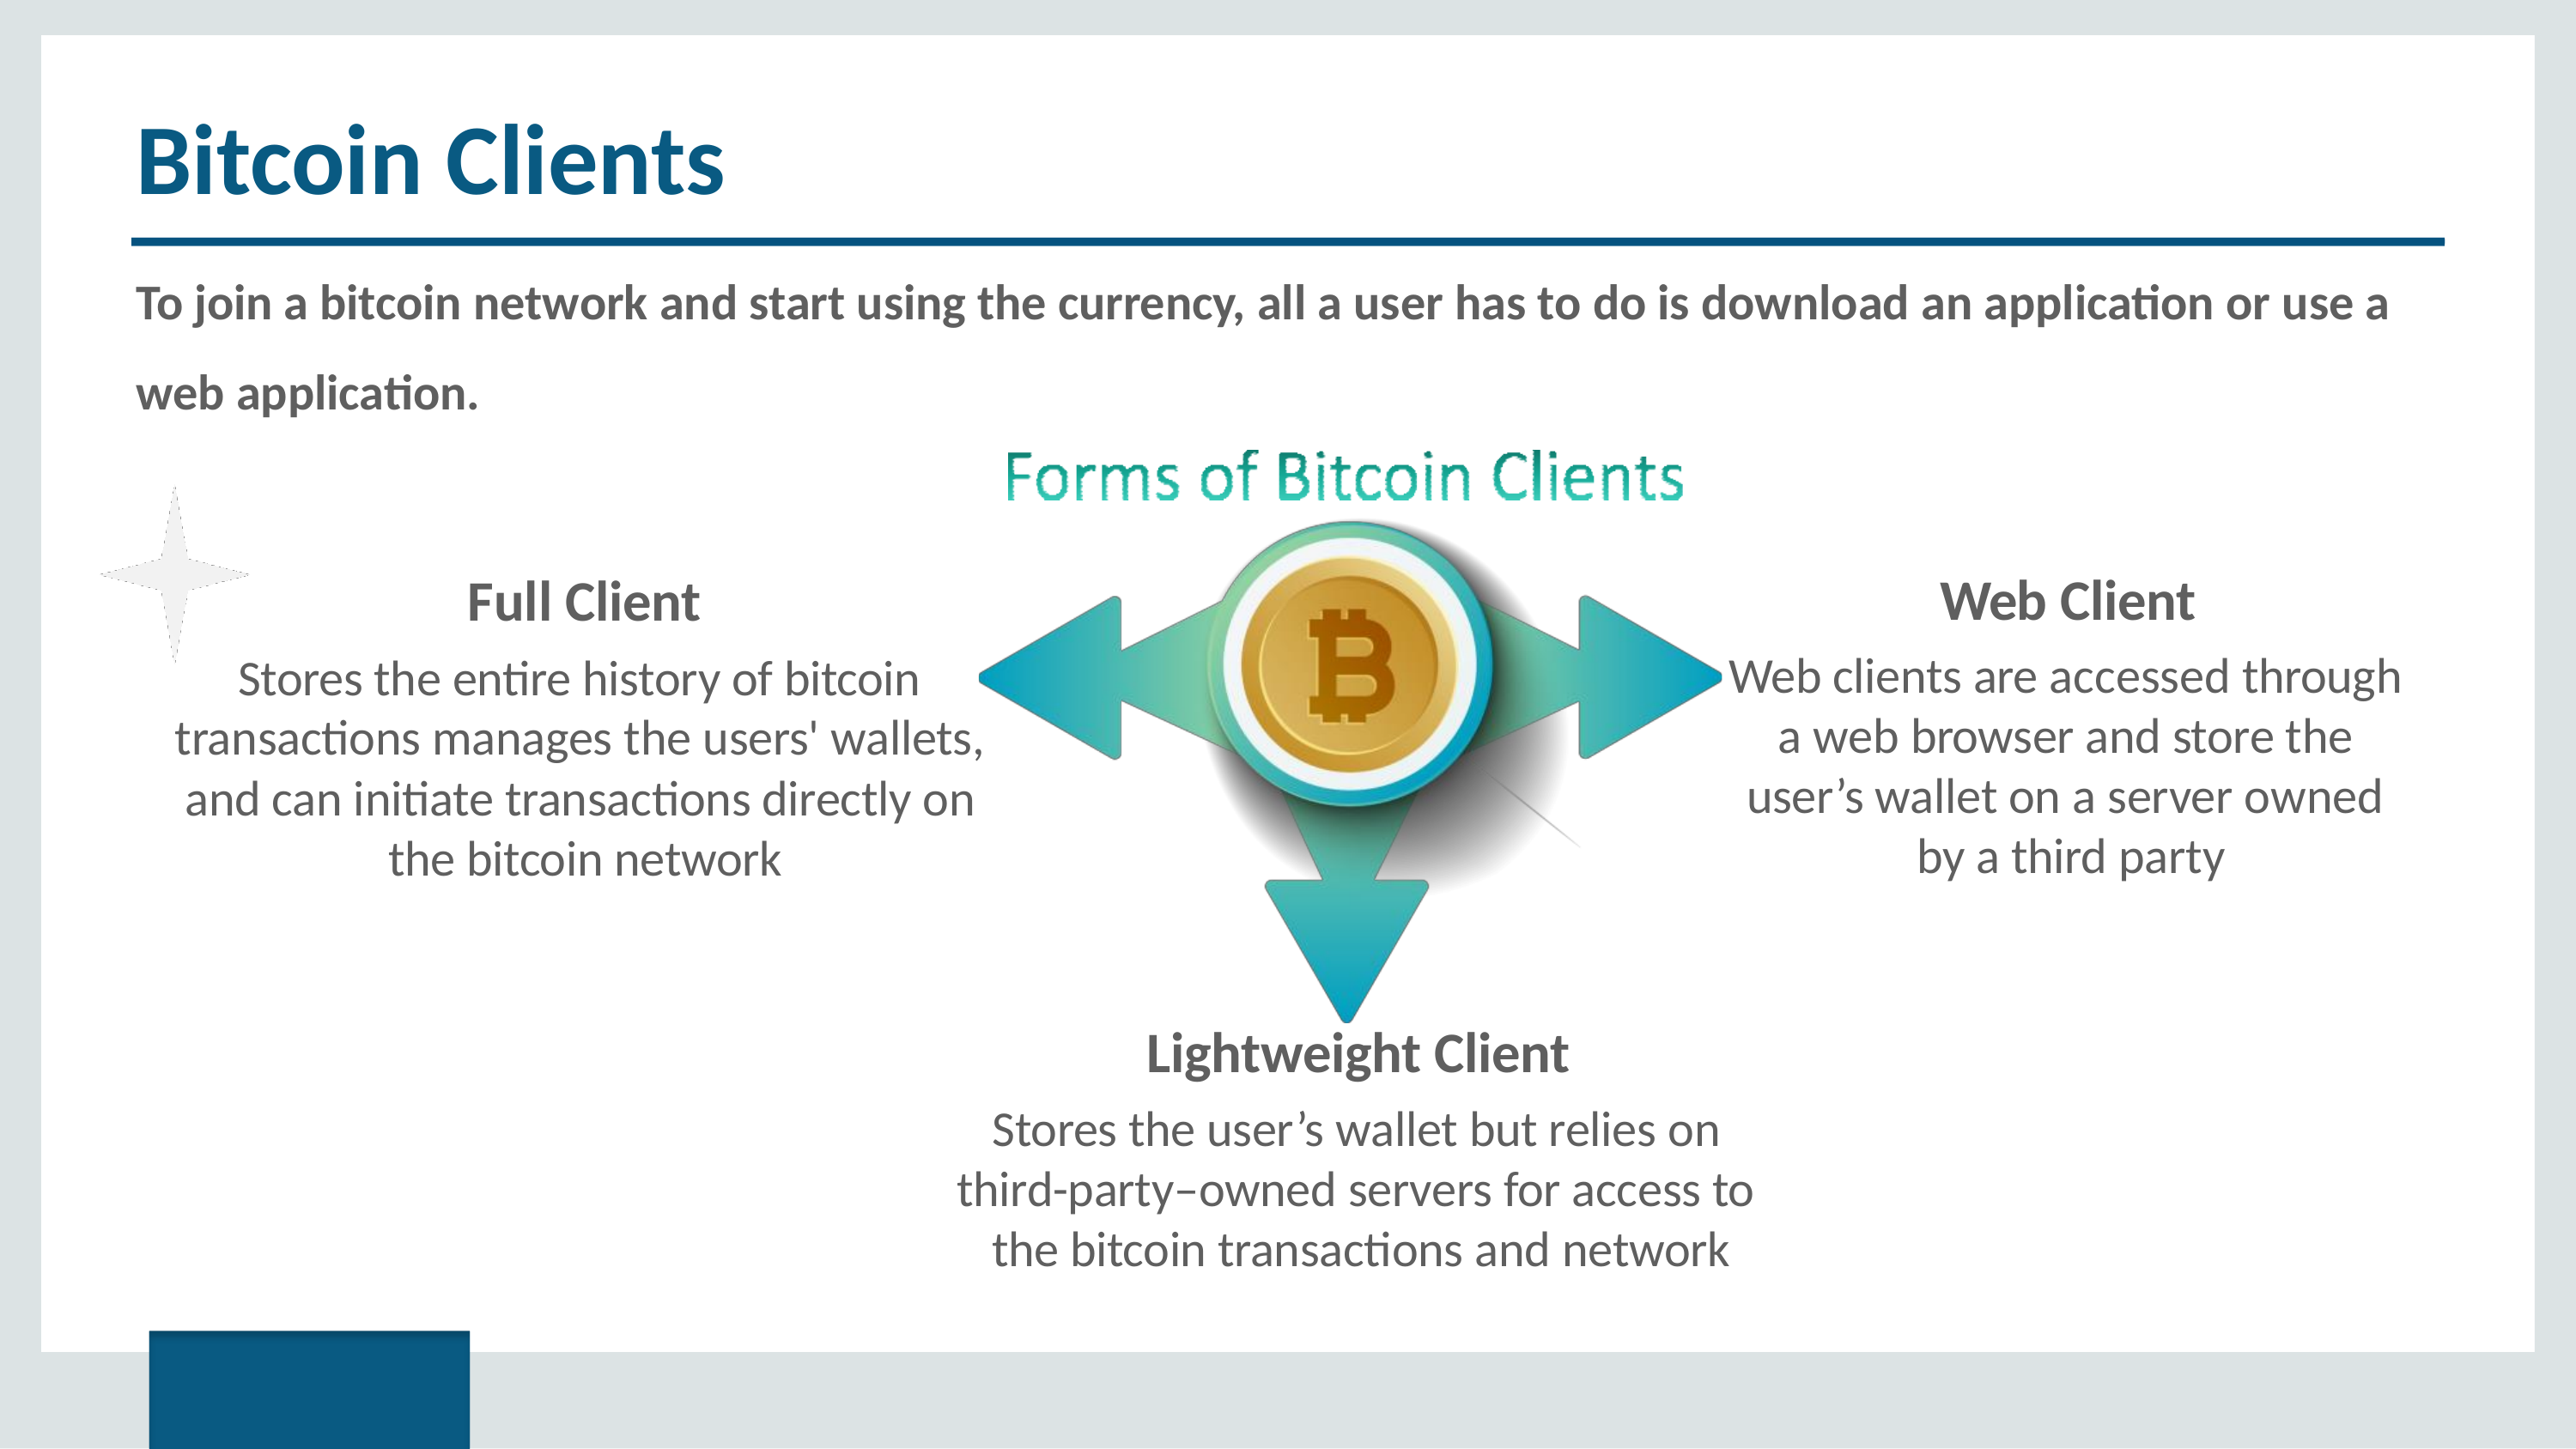

# Bitcoin Clients
To join a bitcoin network and start using the currency, all a user has to do is download an application or use a  web application.

Web Client
Web clients are accessed through  a web browser and store the  user’s wallet on a server owned  by a third party
Full Client
Stores the entire history of bitcoin  transactions manages the users' wallets,  and can initiate transactions directly on  the bitcoin network
Lightweight Client
Stores the user’s wallet but relies on  third-party–owned servers for access to  the bitcoin transactions and network